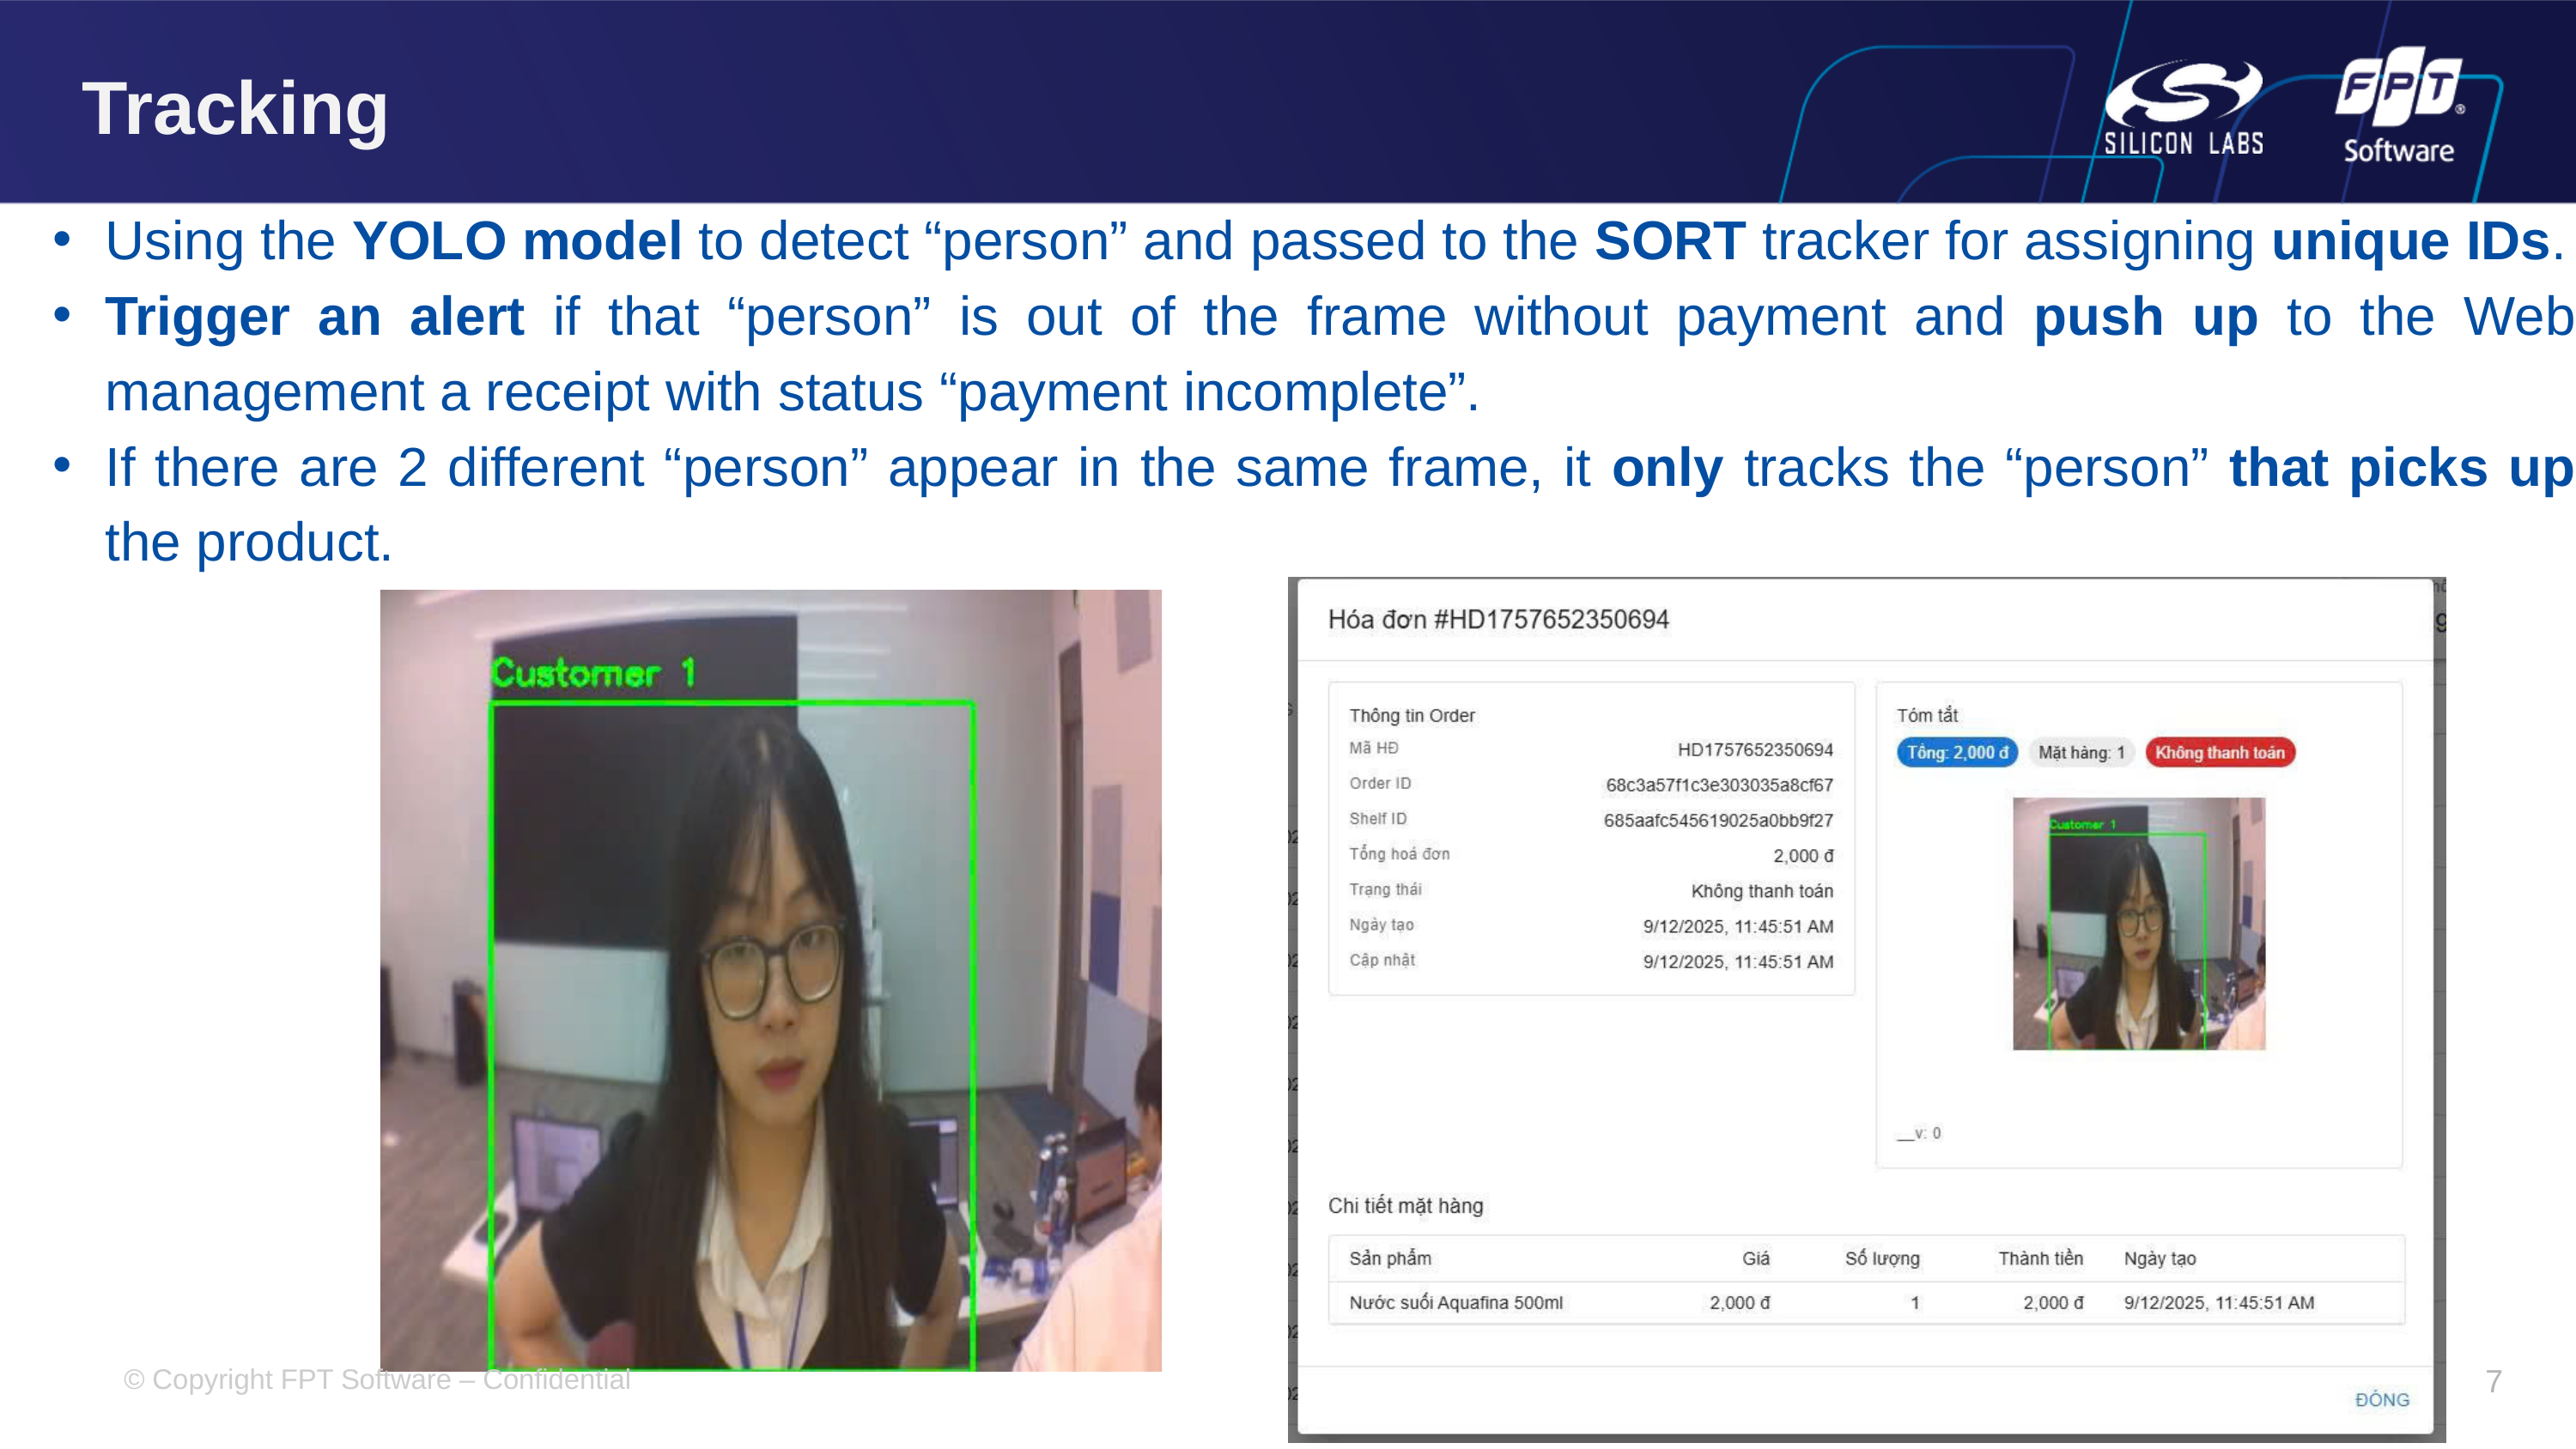

Tracking

Using the YOLO model to detect “person” and passed to the SORT tracker for assigning unique IDs.
Trigger an alert if that “person” is out of the frame without payment and push up to the Web management a receipt with status “payment incomplete”.
If there are 2 different “person” appear in the same frame, it only tracks the “person” that picks up the product.

7
© Copyright FPT Software – Confidential